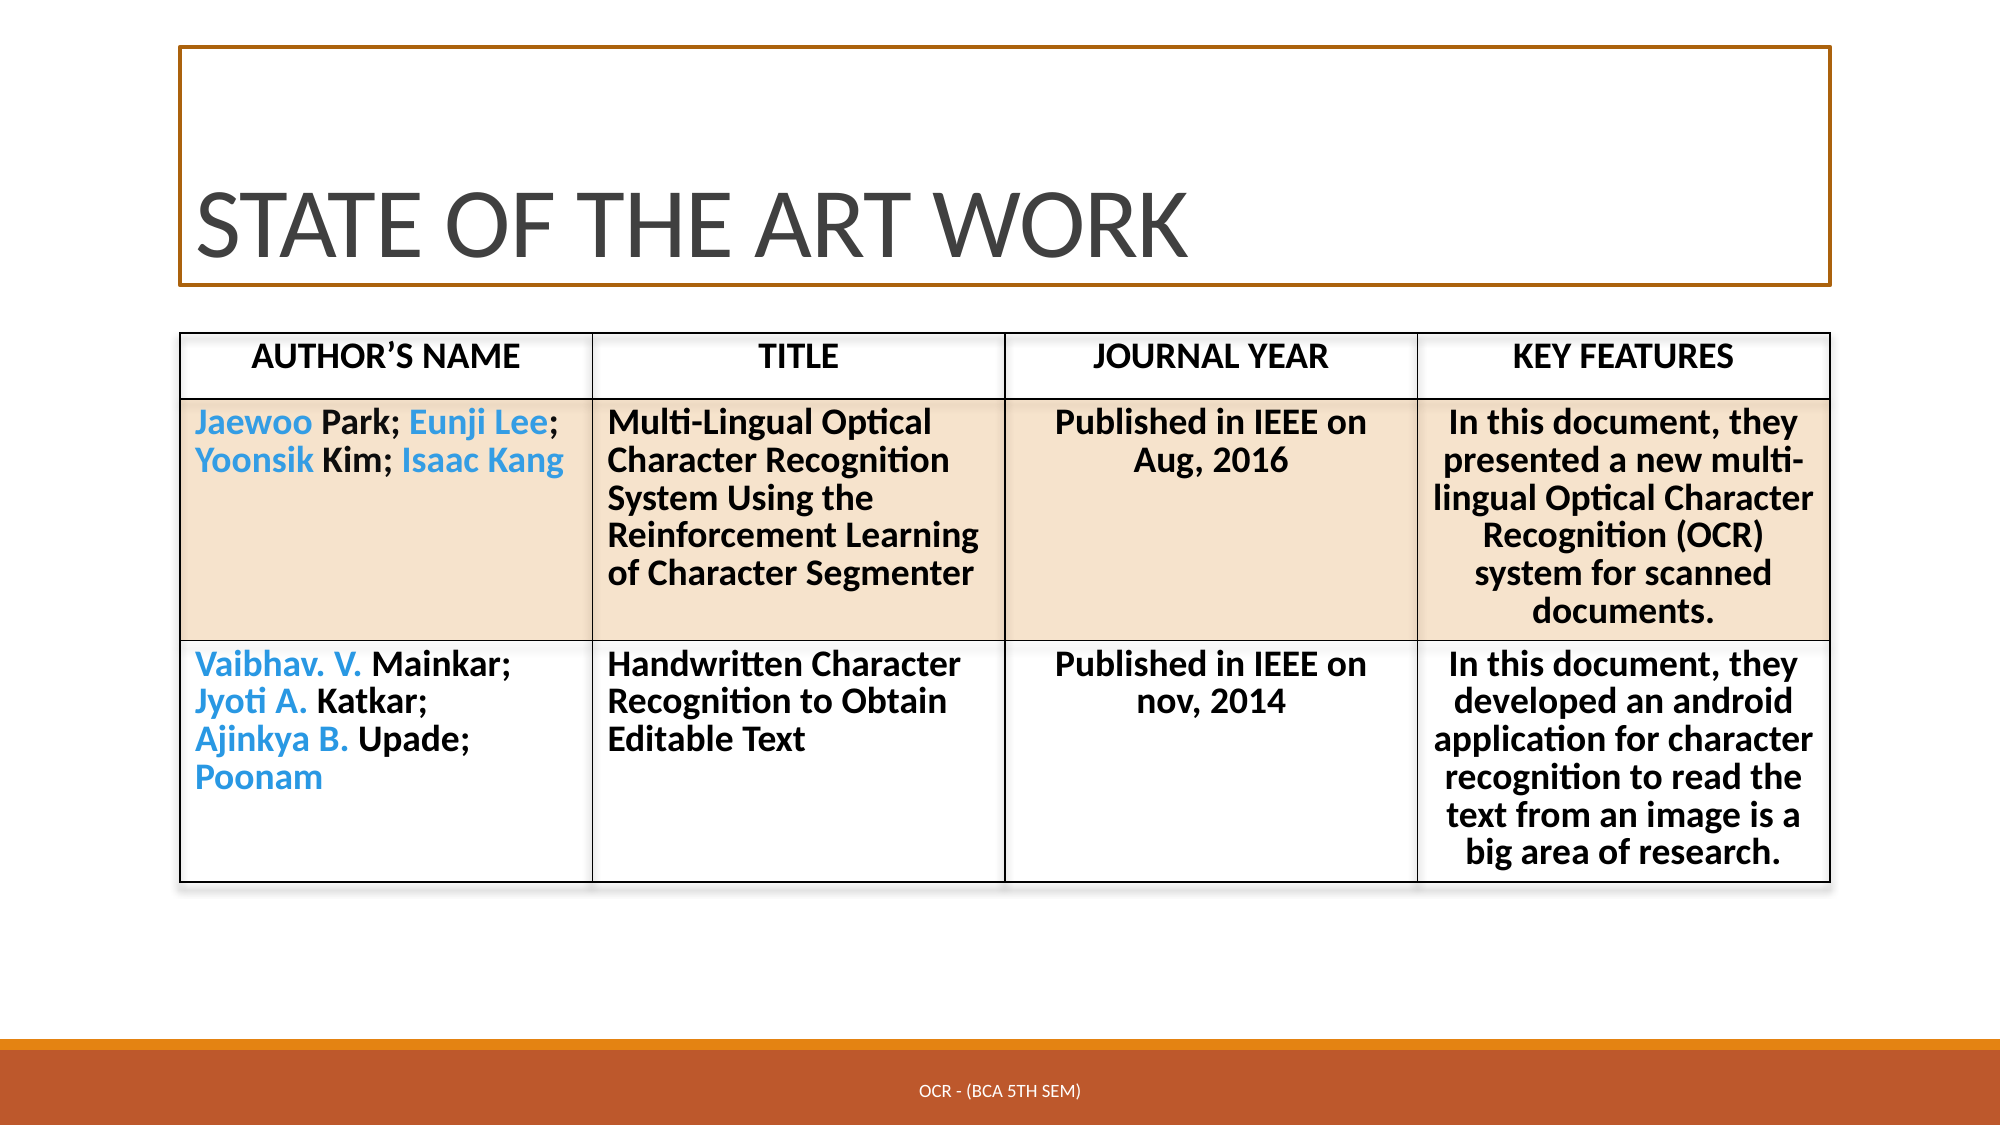

# STATE OF THE ART WORK
| AUTHOR’S NAME | TITLE | JOURNAL YEAR | KEY FEATURES |
| --- | --- | --- | --- |
| Jaewoo Park; Eunji Lee; Yoonsik Kim; Isaac Kang | Multi-Lingual Optical Character Recognition System Using the Reinforcement Learning of Character Segmenter | Published in IEEE on Aug, 2016 | In this document, they presented a new multi-lingual Optical Character Recognition (OCR) system for scanned documents. |
| Vaibhav. V. Mainkar; Jyoti A. Katkar; Ajinkya B. Upade; Poonam | Handwritten Character Recognition to Obtain Editable Text | Published in IEEE on nov, 2014 | In this document, they developed an android application for character recognition to read the text from an image is a big area of research. |

OCR - (BCA 5th SEM)
9